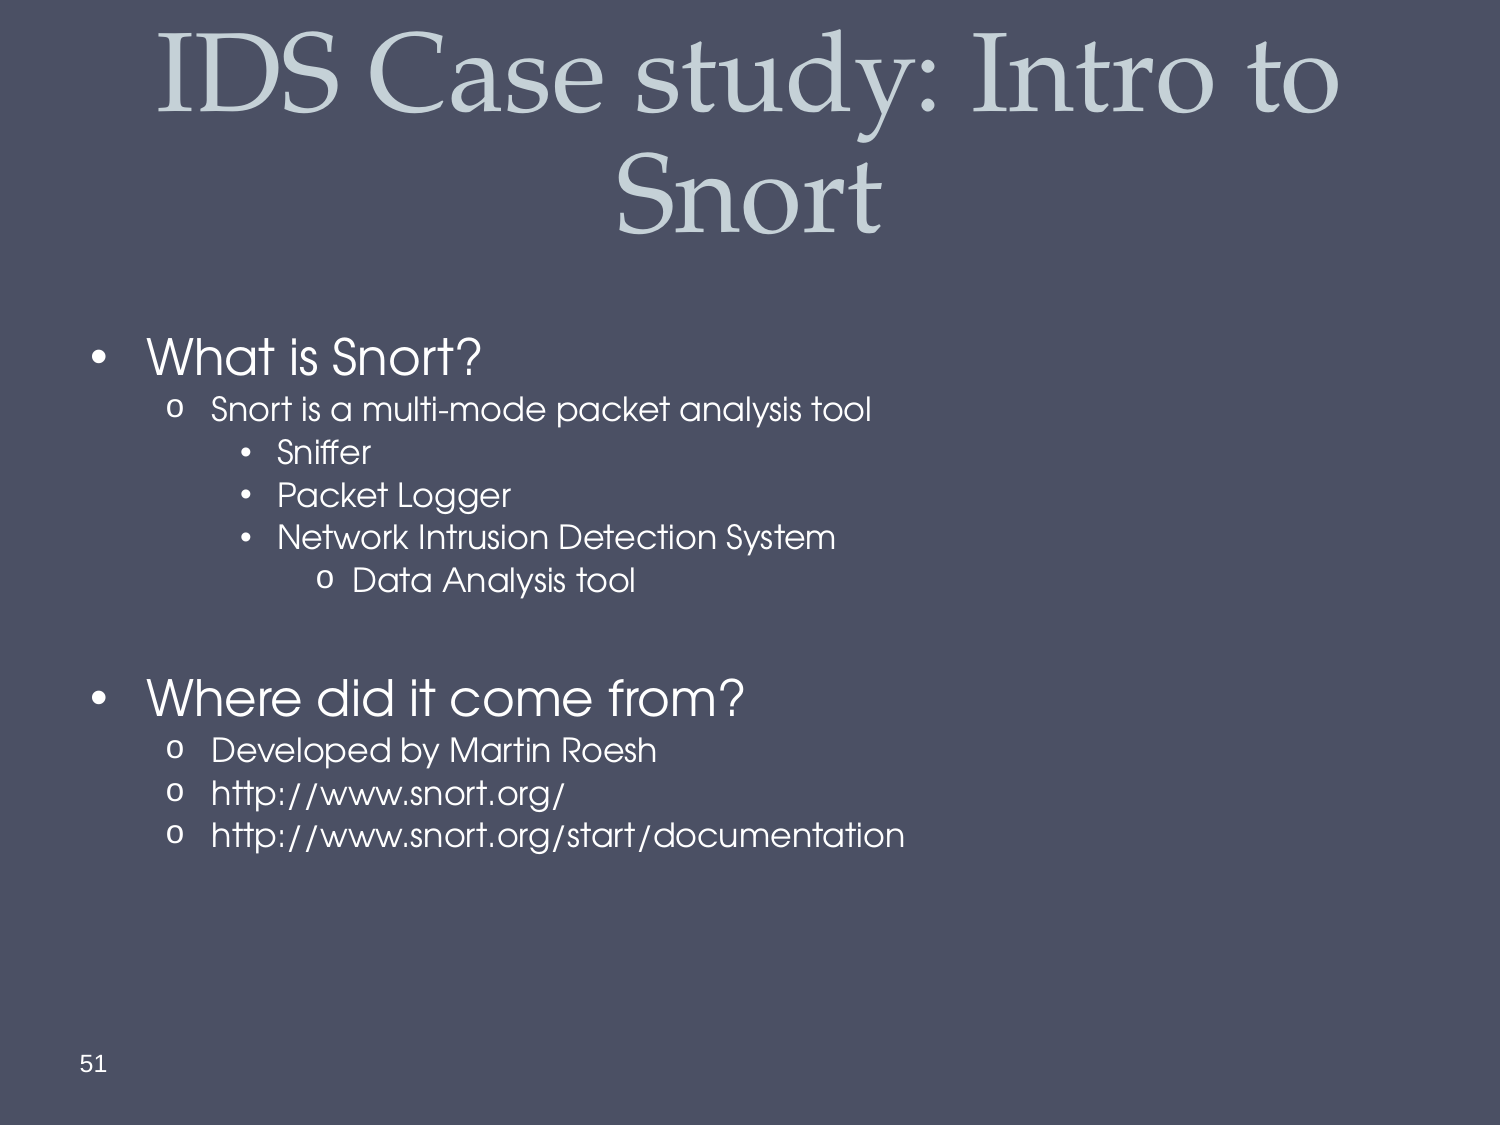

# IDS Case study: Intro to Snort
What is Snort?
Snort is a multi-mode packet analysis tool
Sniffer
Packet Logger
Network Intrusion Detection System
Data Analysis tool

Where did it come from?
Developed by Martin Roesh
http://www.snort.org/
http://www.snort.org/start/documentation

51